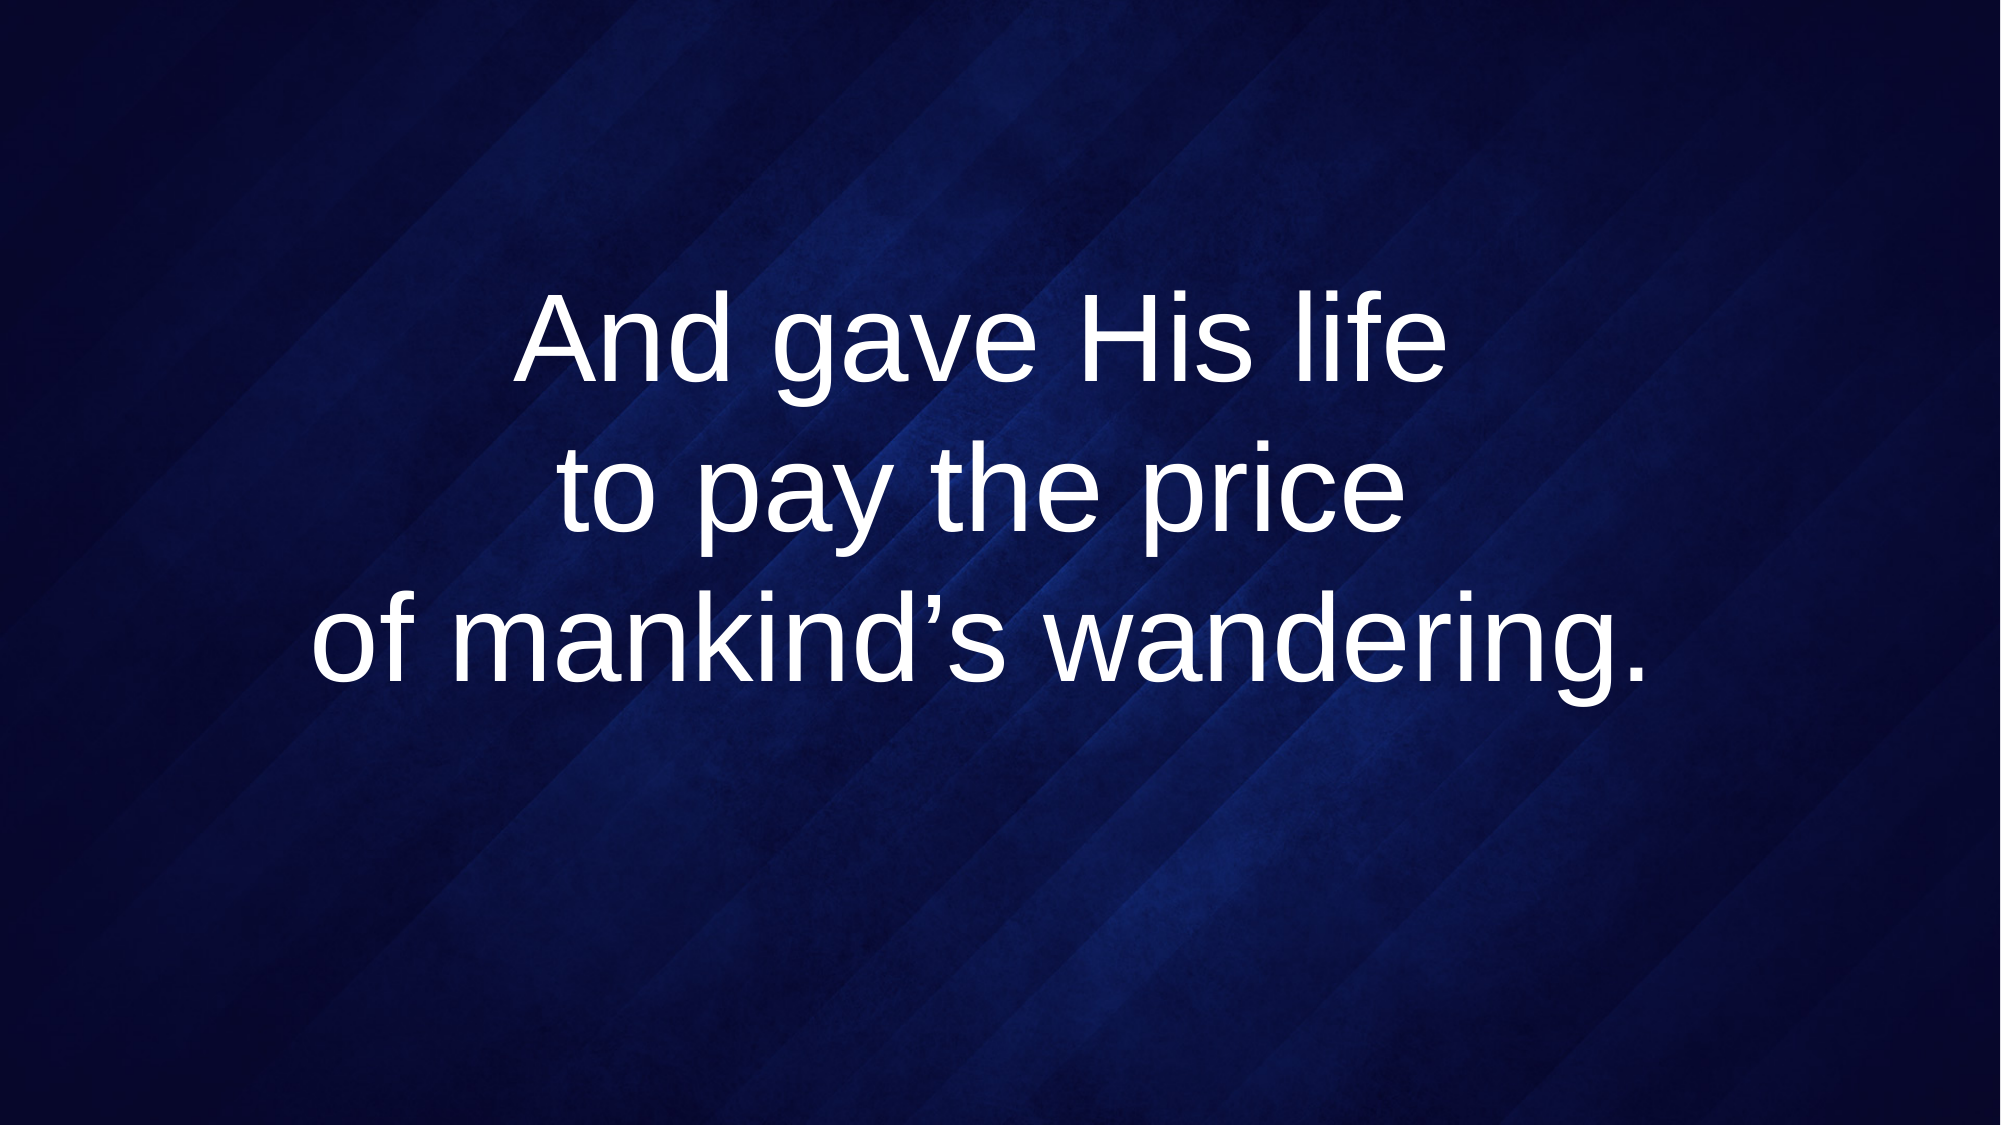

# And gave His life to pay the price of mankind’s wandering.